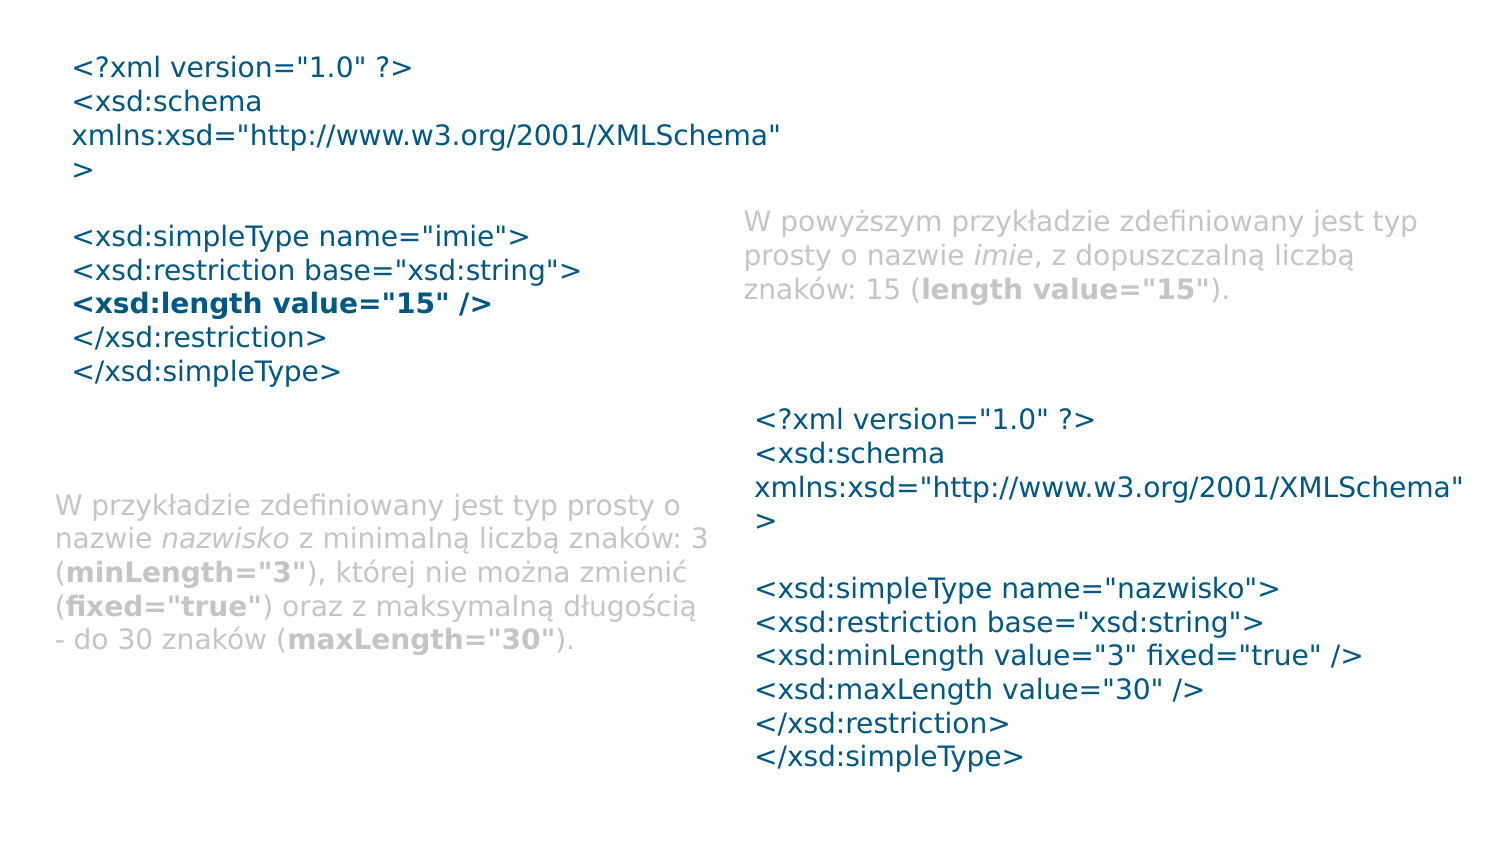

<?xml version="1.0" ?>
<xsd:schema xmlns:xsd="http://www.w3.org/2001/XMLSchema"> 
<xsd:simpleType name="imie">
<xsd:restriction base="xsd:string">
<xsd:length value="15" />
</xsd:restriction>
</xsd:simpleType>
W powyższym przykładzie zdefiniowany jest typ prosty o nazwie imie, z dopuszczalną liczbą znaków: 15 (length value="15").
<?xml version="1.0" ?>
<xsd:schema xmlns:xsd="http://www.w3.org/2001/XMLSchema"> 
<xsd:simpleType name="nazwisko">
<xsd:restriction base="xsd:string">
<xsd:minLength value="3" fixed="true" />
<xsd:maxLength value="30" />
</xsd:restriction>
</xsd:simpleType>
W przykładzie zdefiniowany jest typ prosty o nazwie nazwisko z minimalną liczbą znaków: 3 (minLength="3"), której nie można zmienić (fixed="true") oraz z maksymalną długością
- do 30 znaków (maxLength="30").